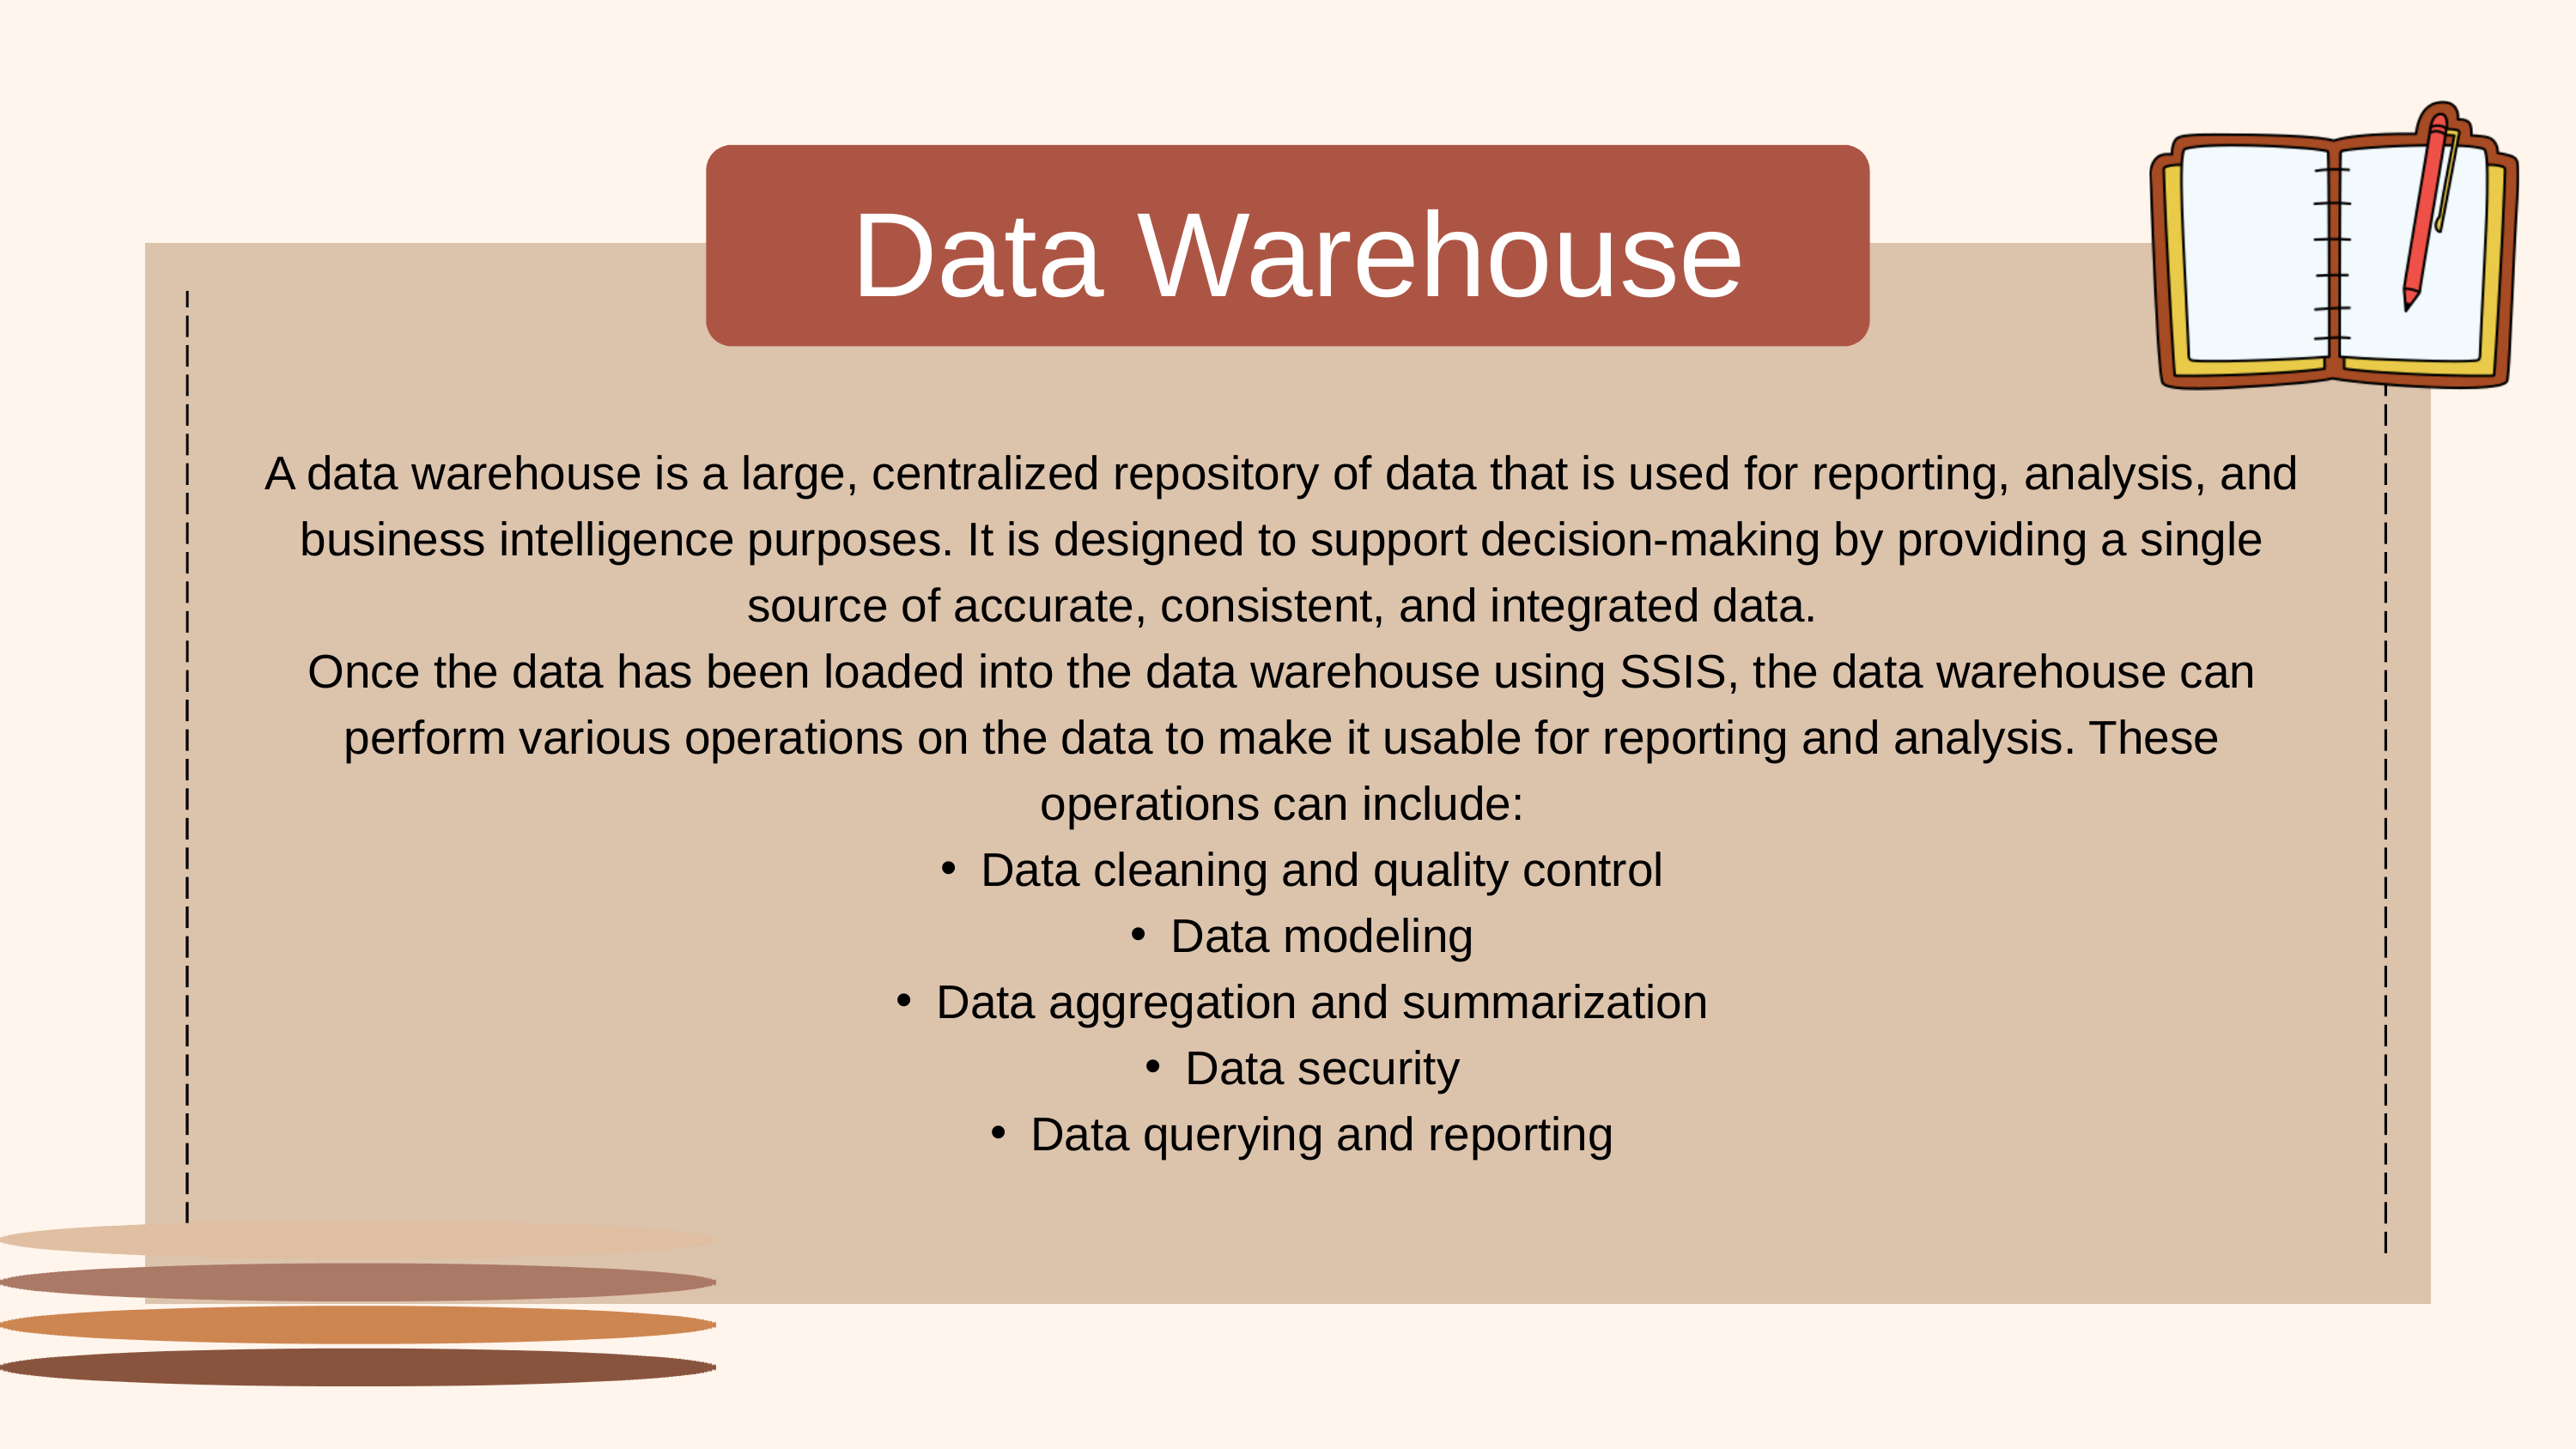

Data Warehouse

A data warehouse is a large, centralized repository of data that is used for reporting, analysis, and business intelligence purposes. It is designed to support decision-making by providing a single source of accurate, consistent, and integrated data.
Once the data has been loaded into the data warehouse using SSIS, the data warehouse can perform various operations on the data to make it usable for reporting and analysis. These operations can include:
Data cleaning and quality control
Data modeling
Data aggregation and summarization
Data security
Data querying and reporting